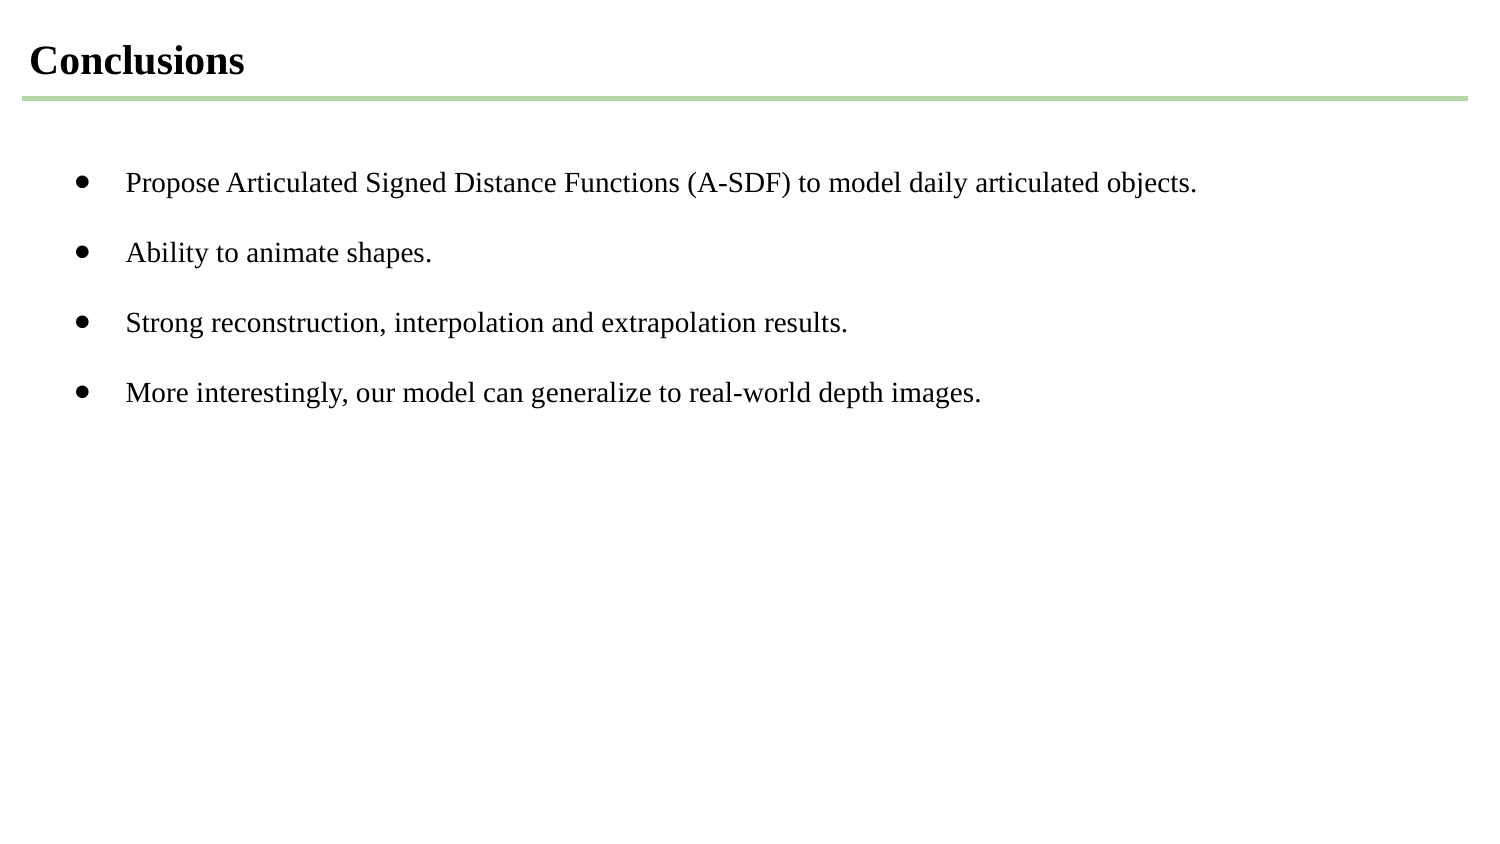

Conclusions
Propose Articulated Signed Distance Functions (A-SDF) to model daily articulated objects.

Ability to animate shapes.

Strong reconstruction, interpolation and extrapolation results.

More interestingly, our model can generalize to real-world depth images.